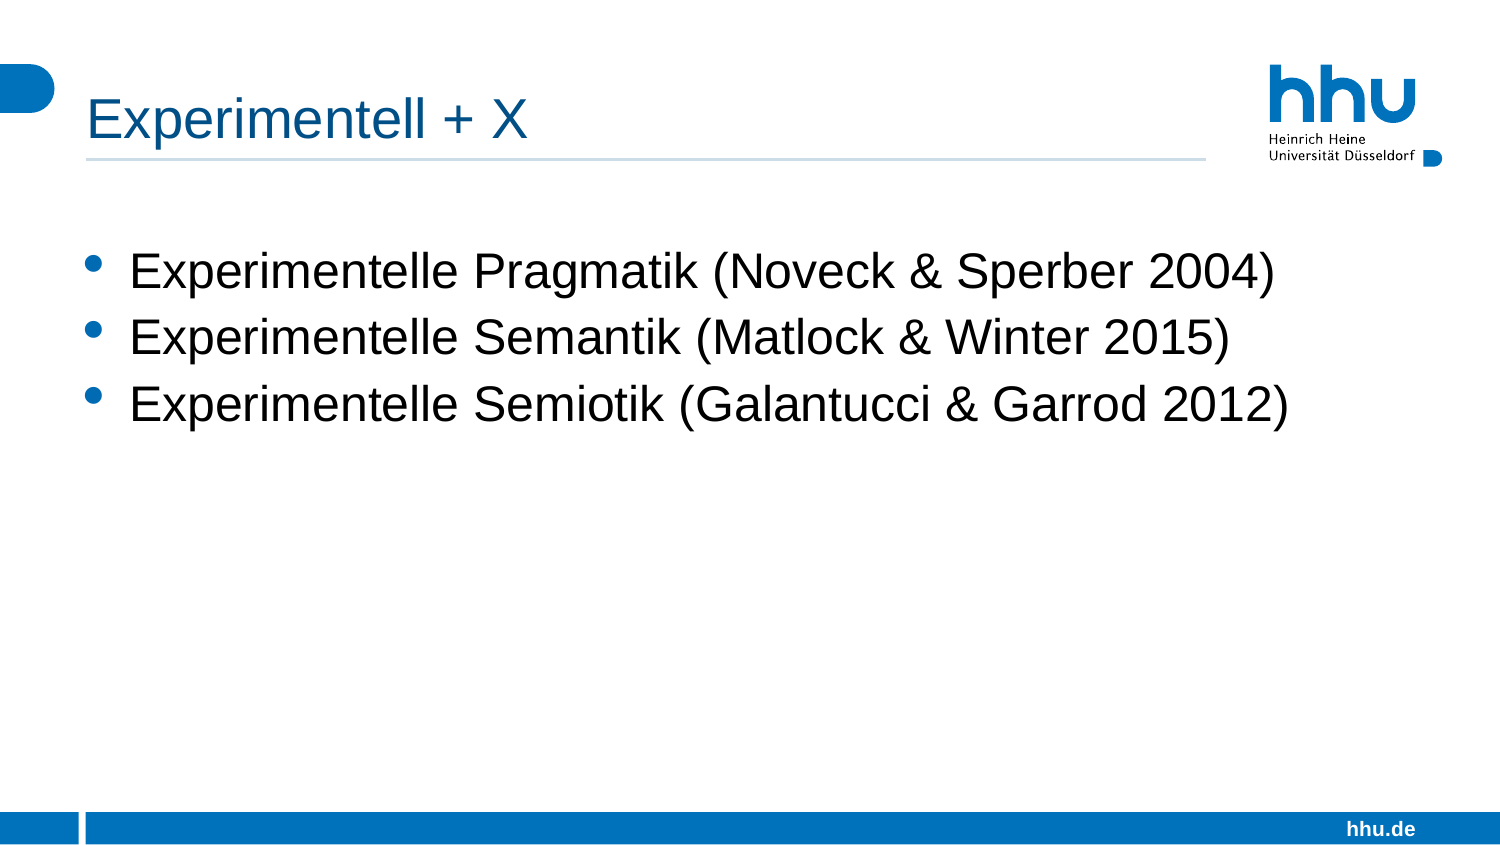

# Experimentell + X
Experimentelle Pragmatik (Noveck & Sperber 2004)
Experimentelle Semantik (Matlock & Winter 2015)
Experimentelle Semiotik (Galantucci & Garrod 2012)